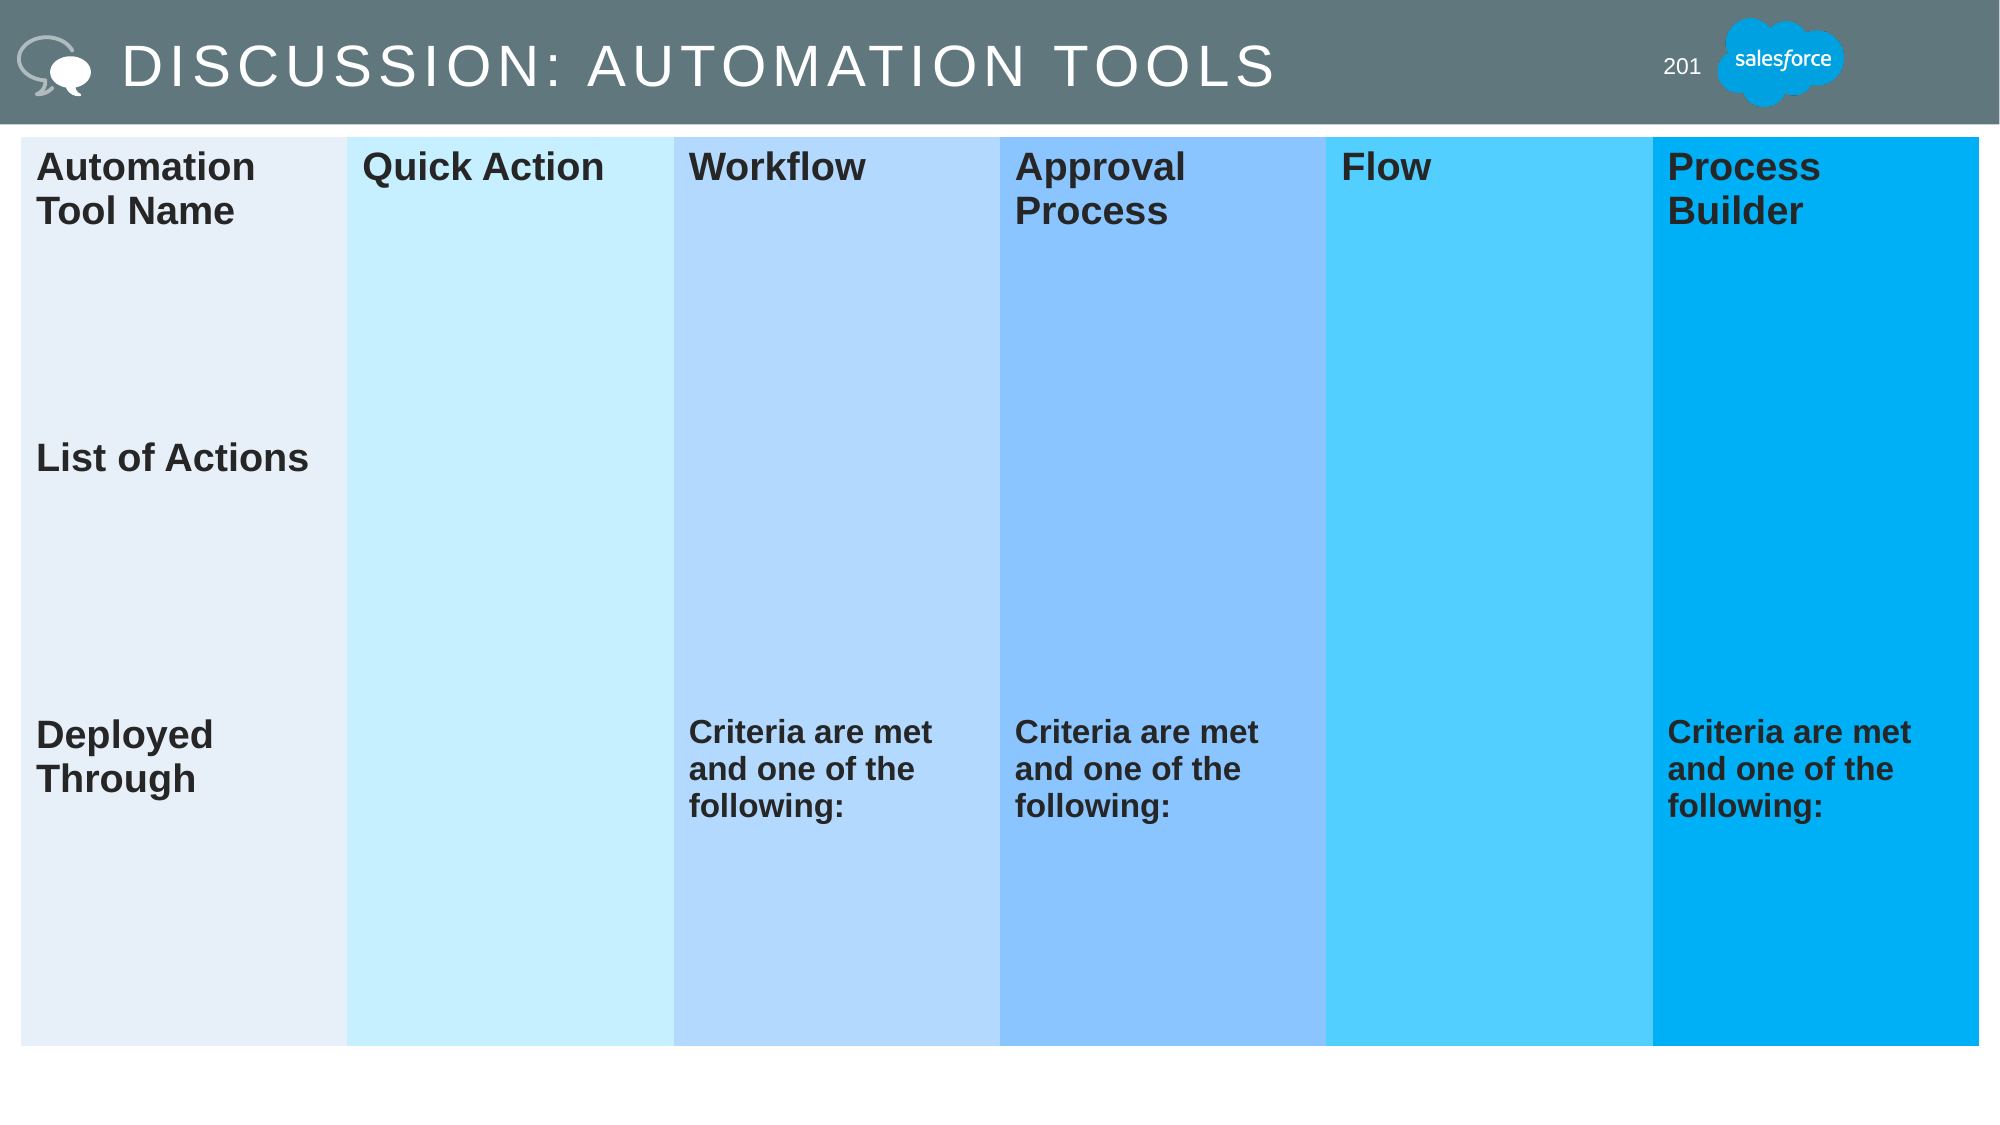

# Discussion: Automation Tools
201
| Automation Tool Name | Quick Action |  | Workflow | Approval Process | Flow | Process Builder |
| --- | --- | --- | --- | --- | --- | --- |
| List of Actions |  |  |  |  |  |  |
| Deployed Through |  |  | Criteria are met and one of the following: | Criteria are met and one of the following: |  | Criteria are met and one of the following: |
|  |  |  |  |  |  |  |